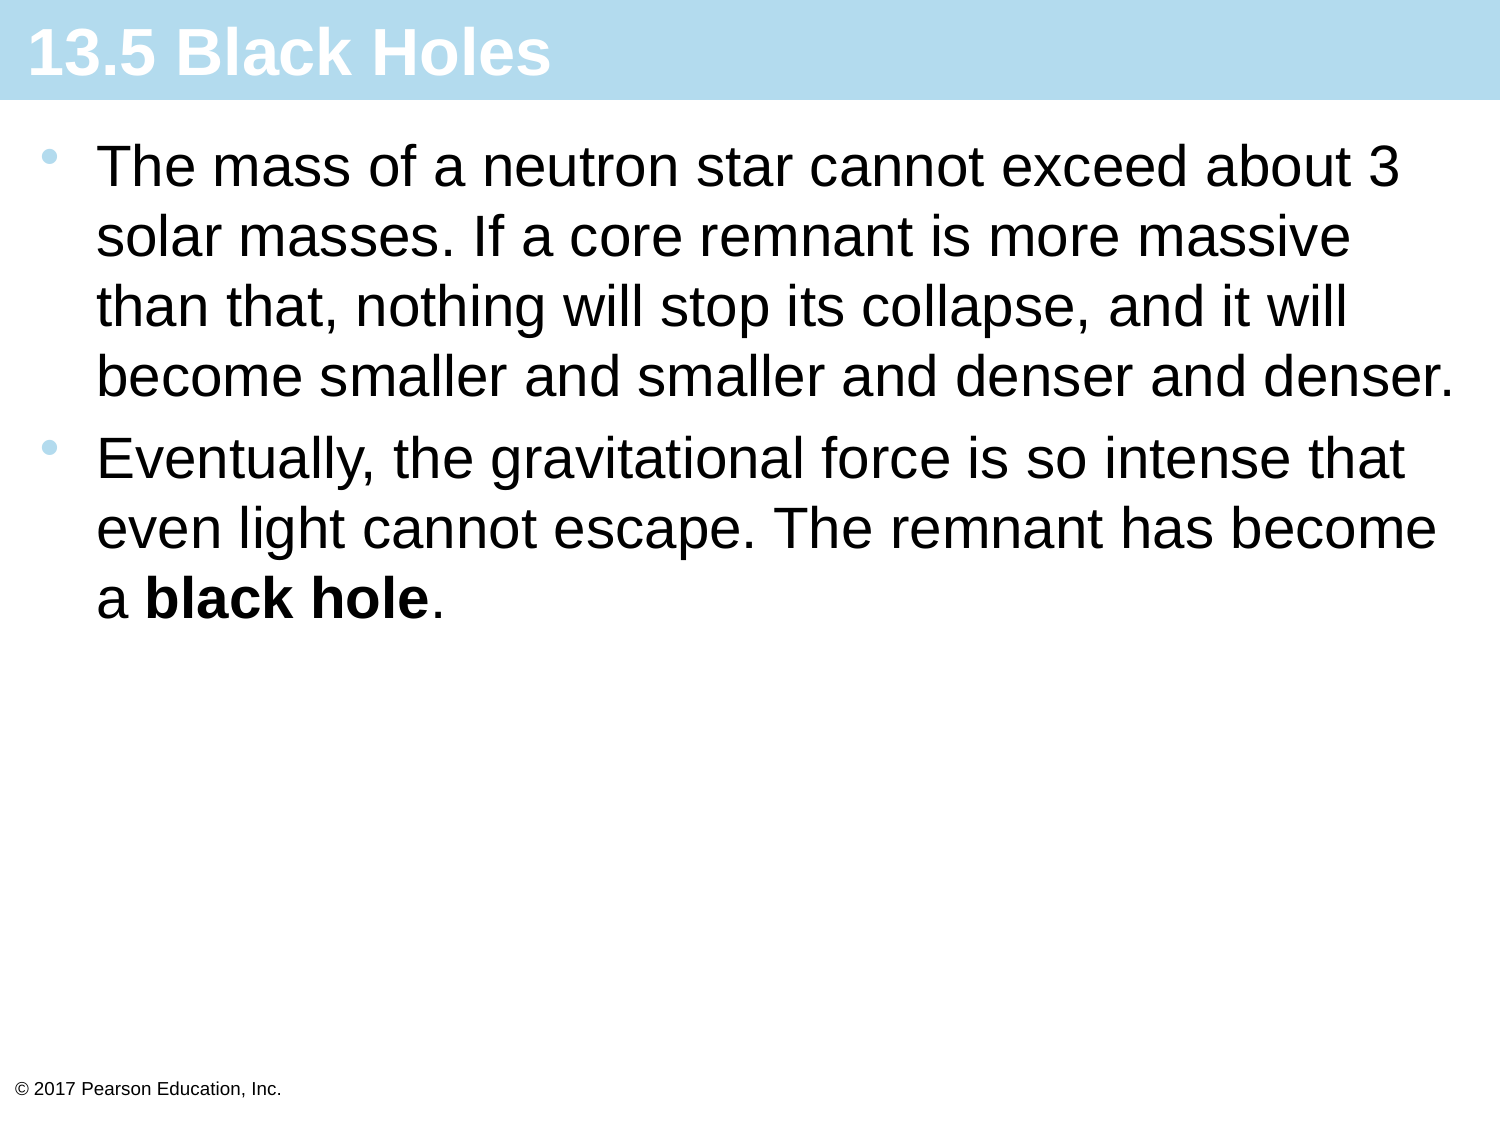

# 13.5 Black Holes
The mass of a neutron star cannot exceed about 3 solar masses. If a core remnant is more massive than that, nothing will stop its collapse, and it will become smaller and smaller and denser and denser.
Eventually, the gravitational force is so intense that even light cannot escape. The remnant has become a black hole.

© 2017 Pearson Education, Inc.